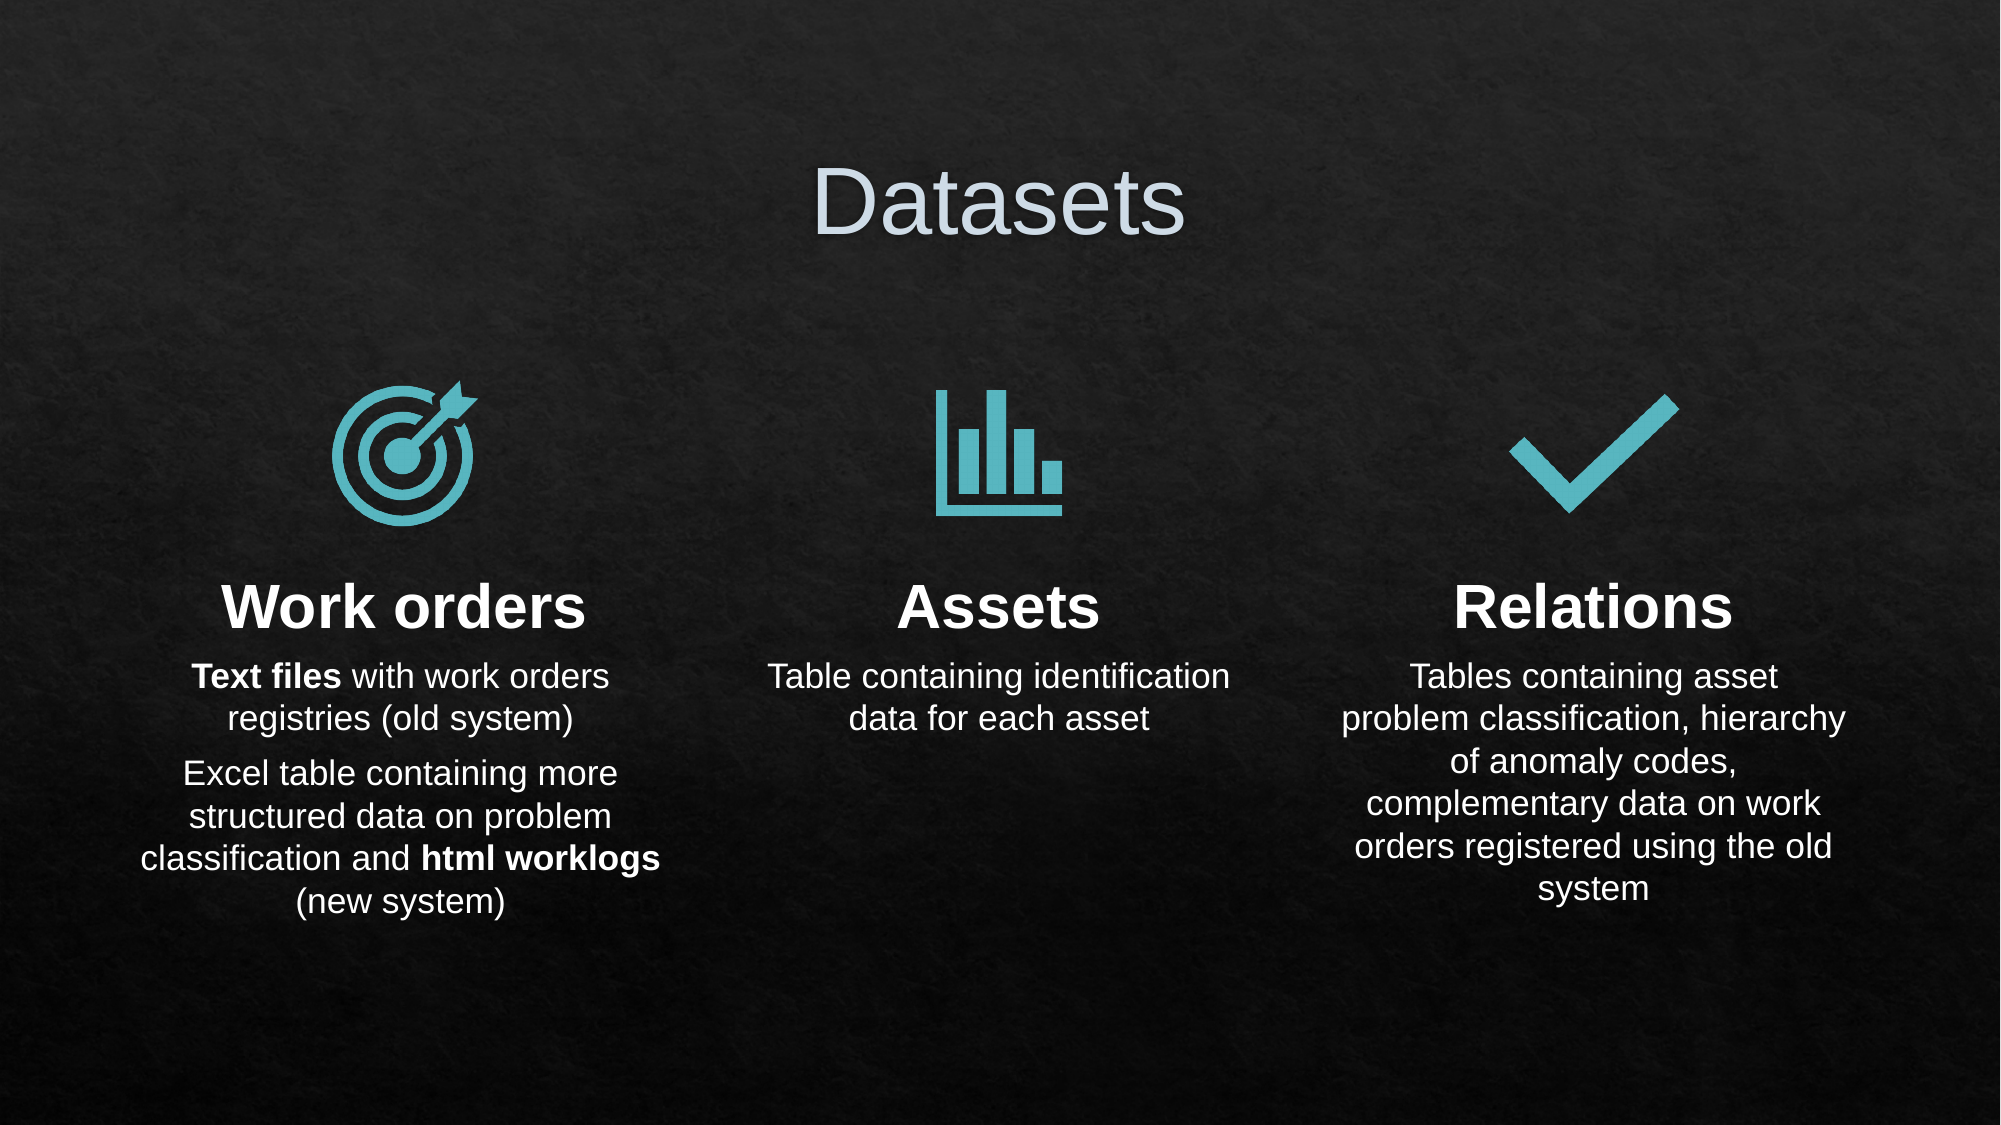

# Datasets

Work orders
Assets
Relations
Text files with work orders registries (old system)
Excel table containing more structured data on problem classification and html worklogs (new system)
Table containing identification data for each asset
Tables containing asset problem classification, hierarchy of anomaly codes, complementary data on work orders registered using the old system